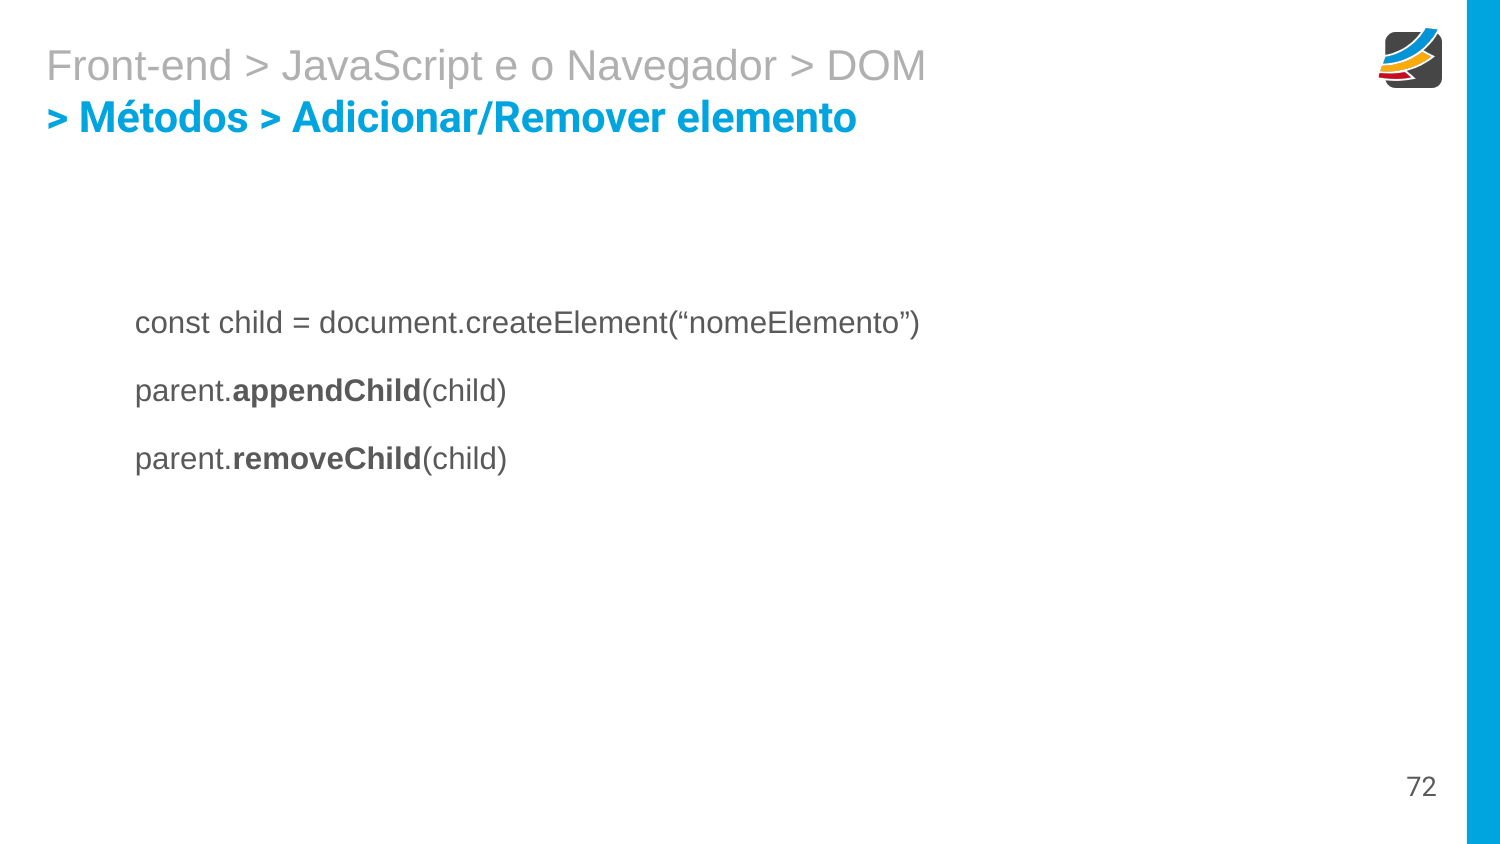

# Front-end > JavaScript e o Navegador > DOM
> Métodos > Adicionar/Remover elemento

const child = document.createElement(“nomeElemento”)
parent.appendChild(child)
parent.removeChild(child)
72